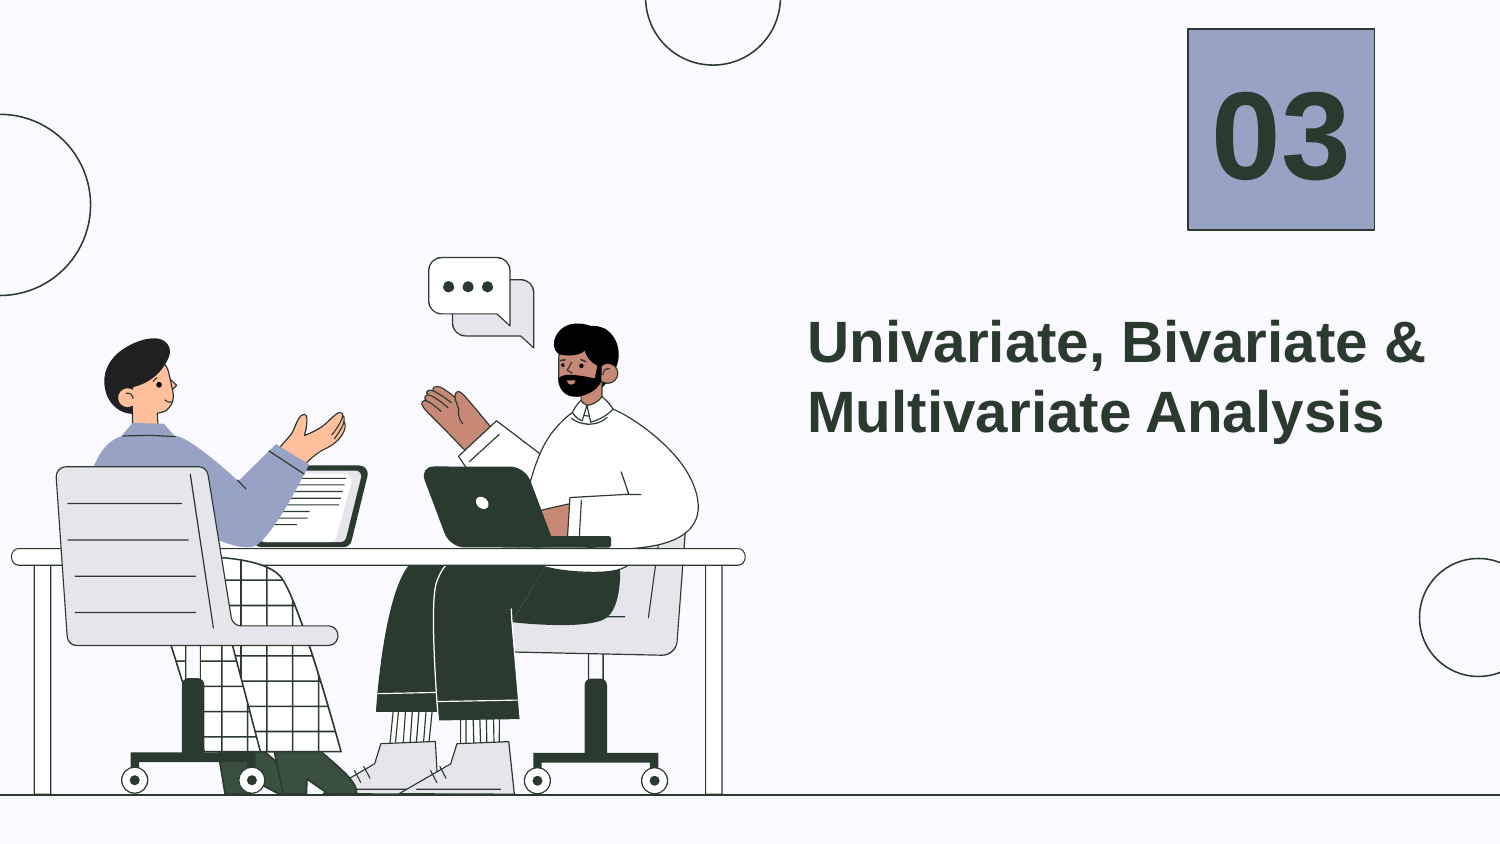

03

# Univariate, Bivariate & Multivariate Analysis